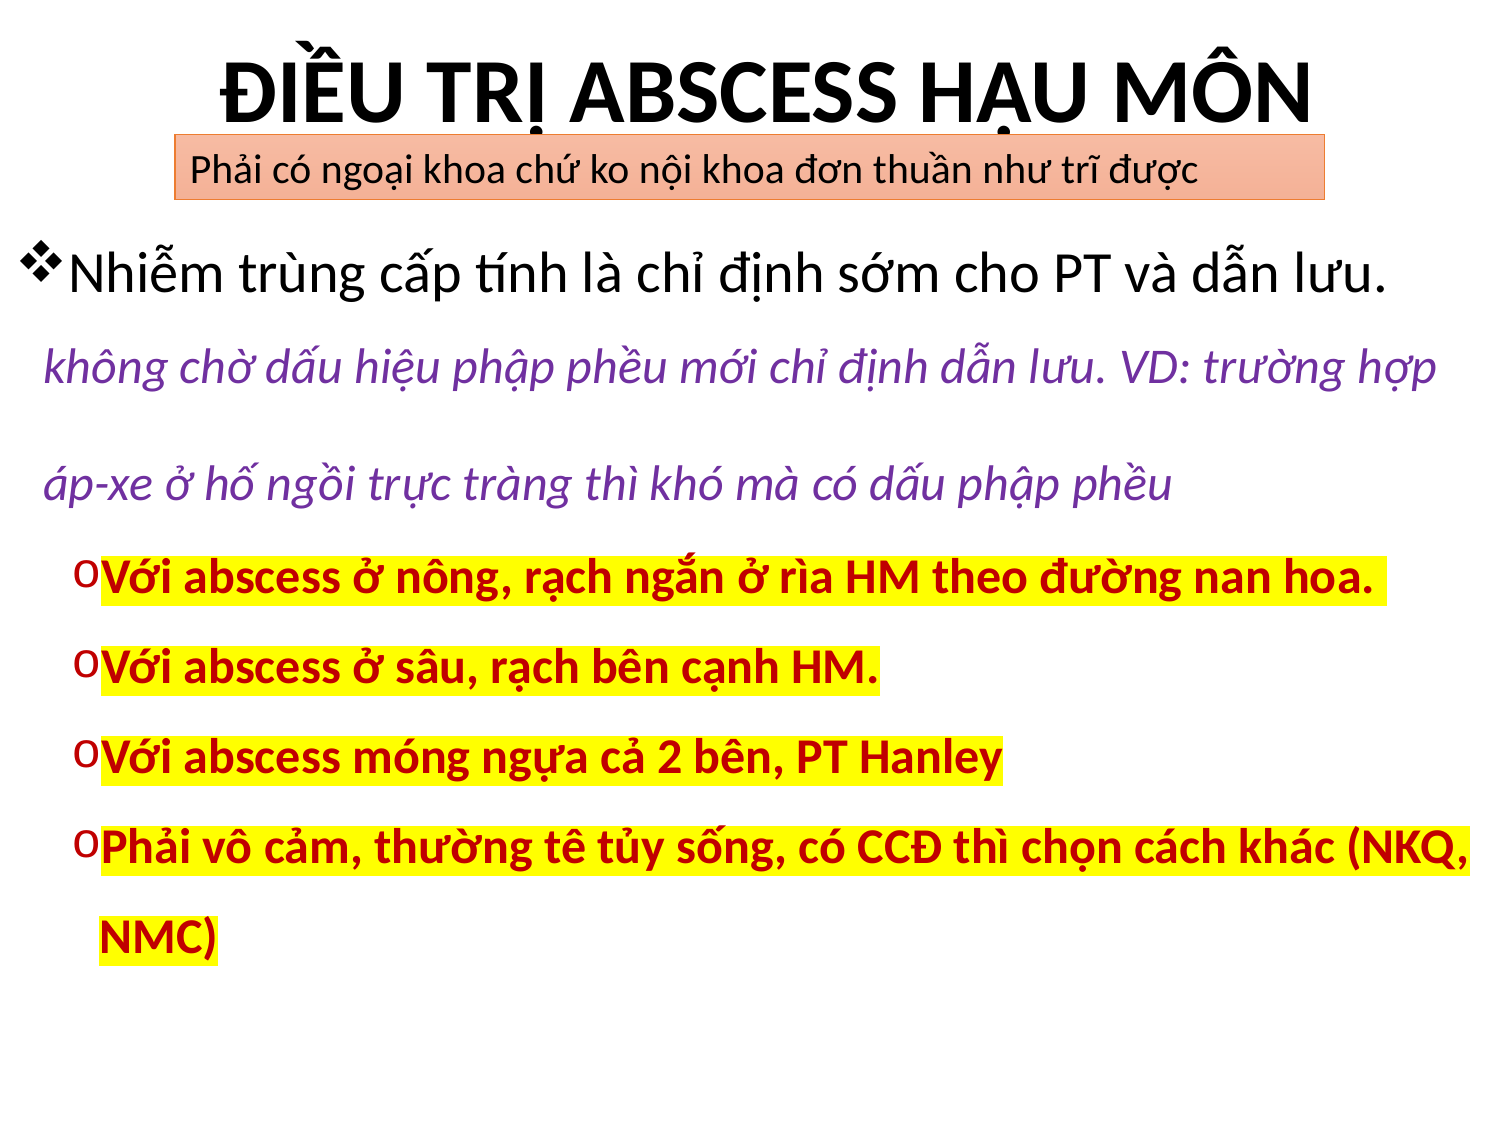

# ĐIỀU TRỊ ABSCESS HẬU MÔN
Phải có ngoại khoa chứ ko nội khoa đơn thuần như trĩ được
Nhiễm trùng cấp tính là chỉ định sớm cho PT và dẫn lưu.
không chờ dấu hiệu phập phều mới chỉ định dẫn lưu. VD: trường hợp áp-xe ở hố ngồi trực tràng thì khó mà có dấu phập phều
Với abscess ở nông, rạch ngắn ở rìa HM theo đường nan hoa.
Với abscess ở sâu, rạch bên cạnh HM.
Với abscess móng ngựa cả 2 bên, PT Hanley
Phải vô cảm, thường tê tủy sống, có CCĐ thì chọn cách khác (NKQ, NMC)